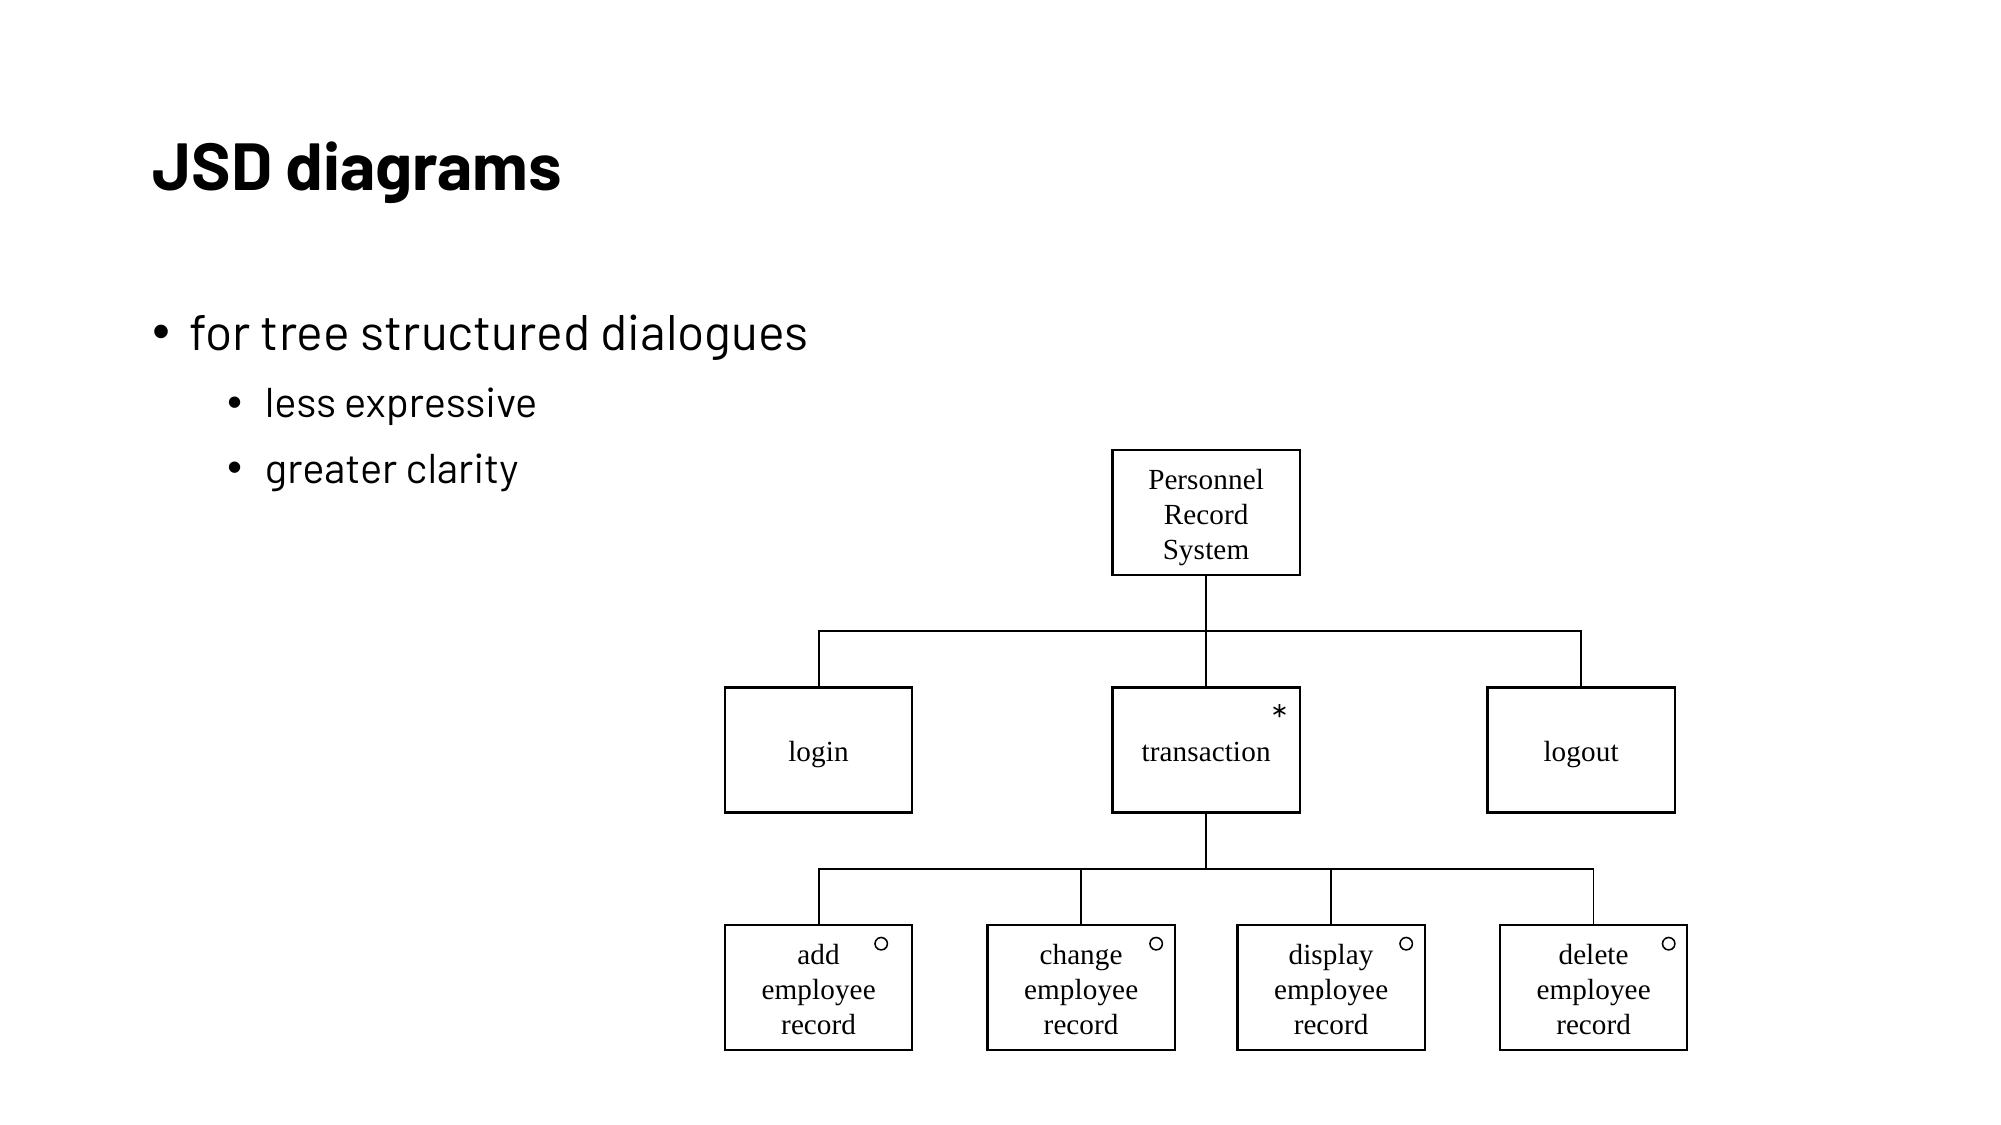

# JSD diagrams
for tree structured dialogues
less expressive
greater clarity
Personnel
Record
System
login
transaction
*
logout
add
employee
record
change
employee
record
display
employee
record
delete
employee
record